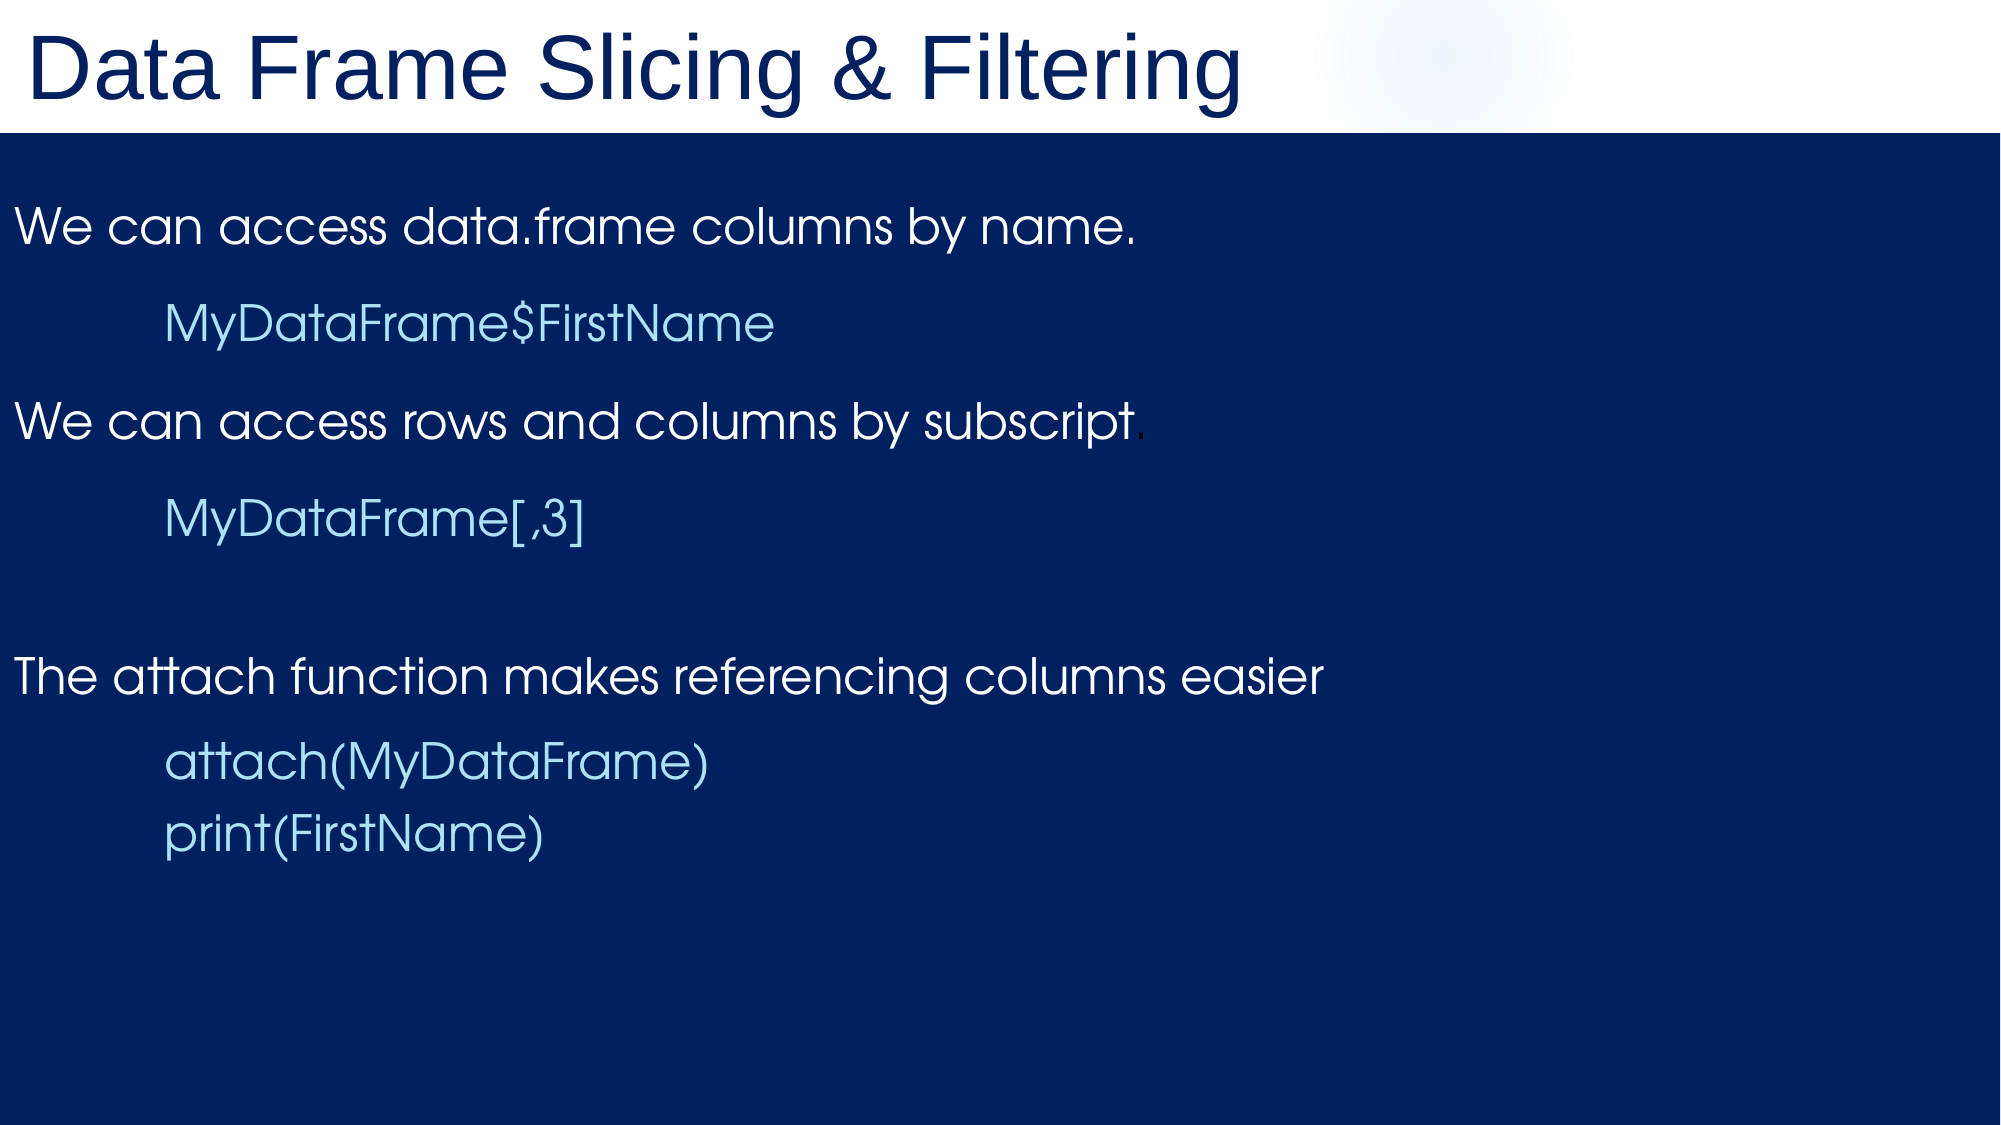

# Data Frame Slicing & Filtering
We can access data.frame columns by name.
	MyDataFrame$FirstName
We can access rows and columns by subscript.
	MyDataFrame[,3]

The attach function makes referencing columns easier
	attach(MyDataFrame)
	print(FirstName)